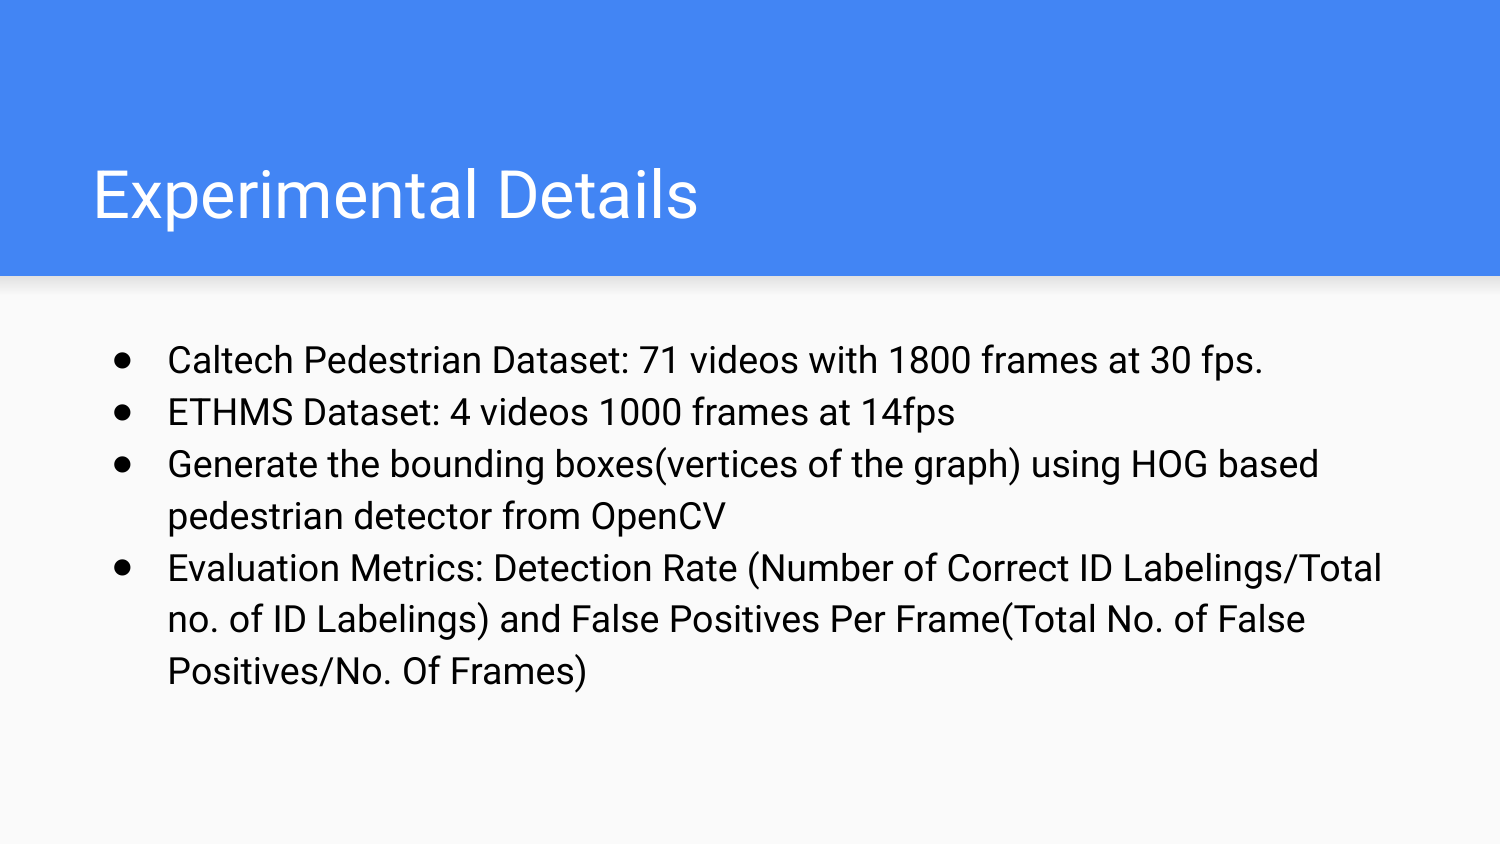

# Experimental Details
Caltech Pedestrian Dataset: 71 videos with 1800 frames at 30 fps.
ETHMS Dataset: 4 videos 1000 frames at 14fps
Generate the bounding boxes(vertices of the graph) using HOG based pedestrian detector from OpenCV
Evaluation Metrics: Detection Rate (Number of Correct ID Labelings/Total no. of ID Labelings) and False Positives Per Frame(Total No. of False Positives/No. Of Frames)